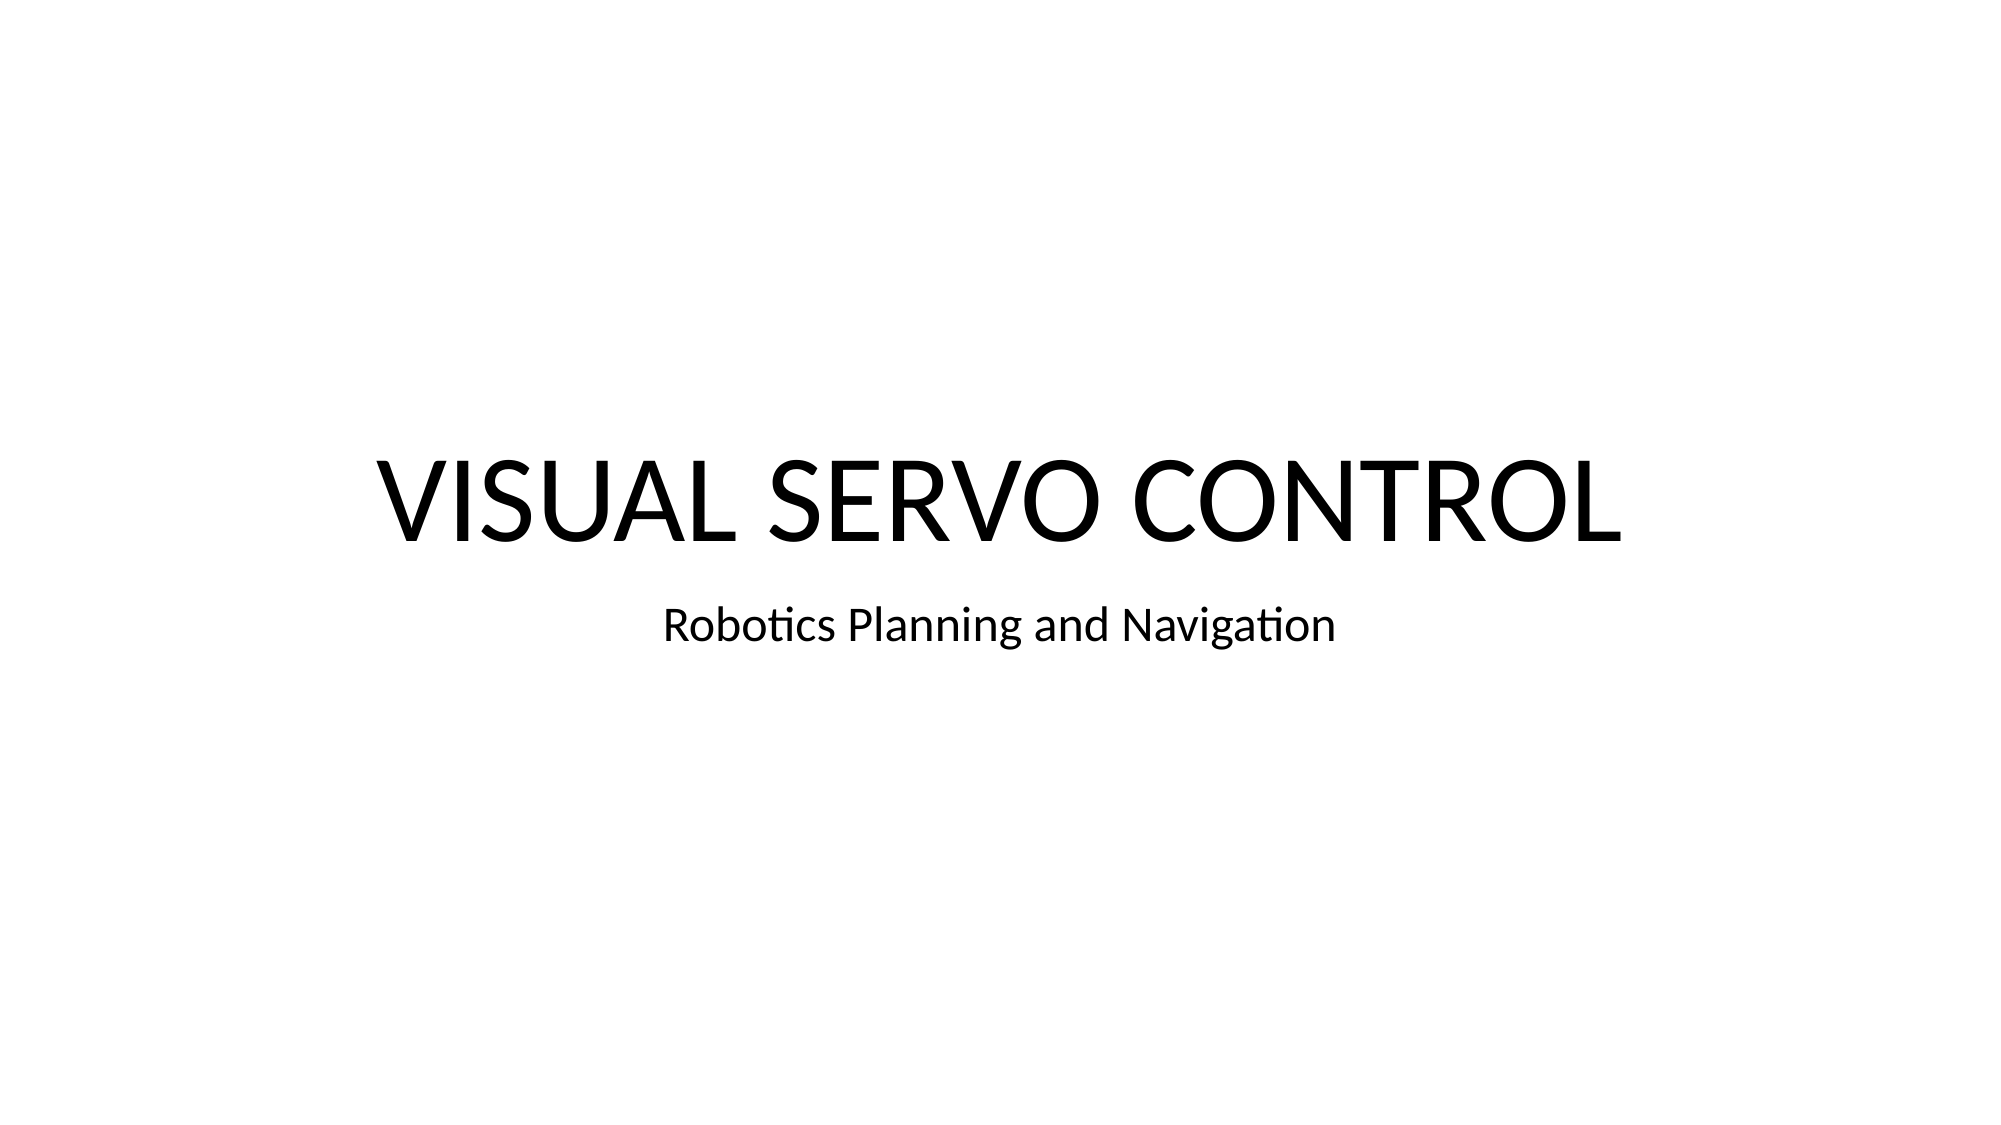

# VISUAL SERVO CONTROL
Robotics Planning and Navigation